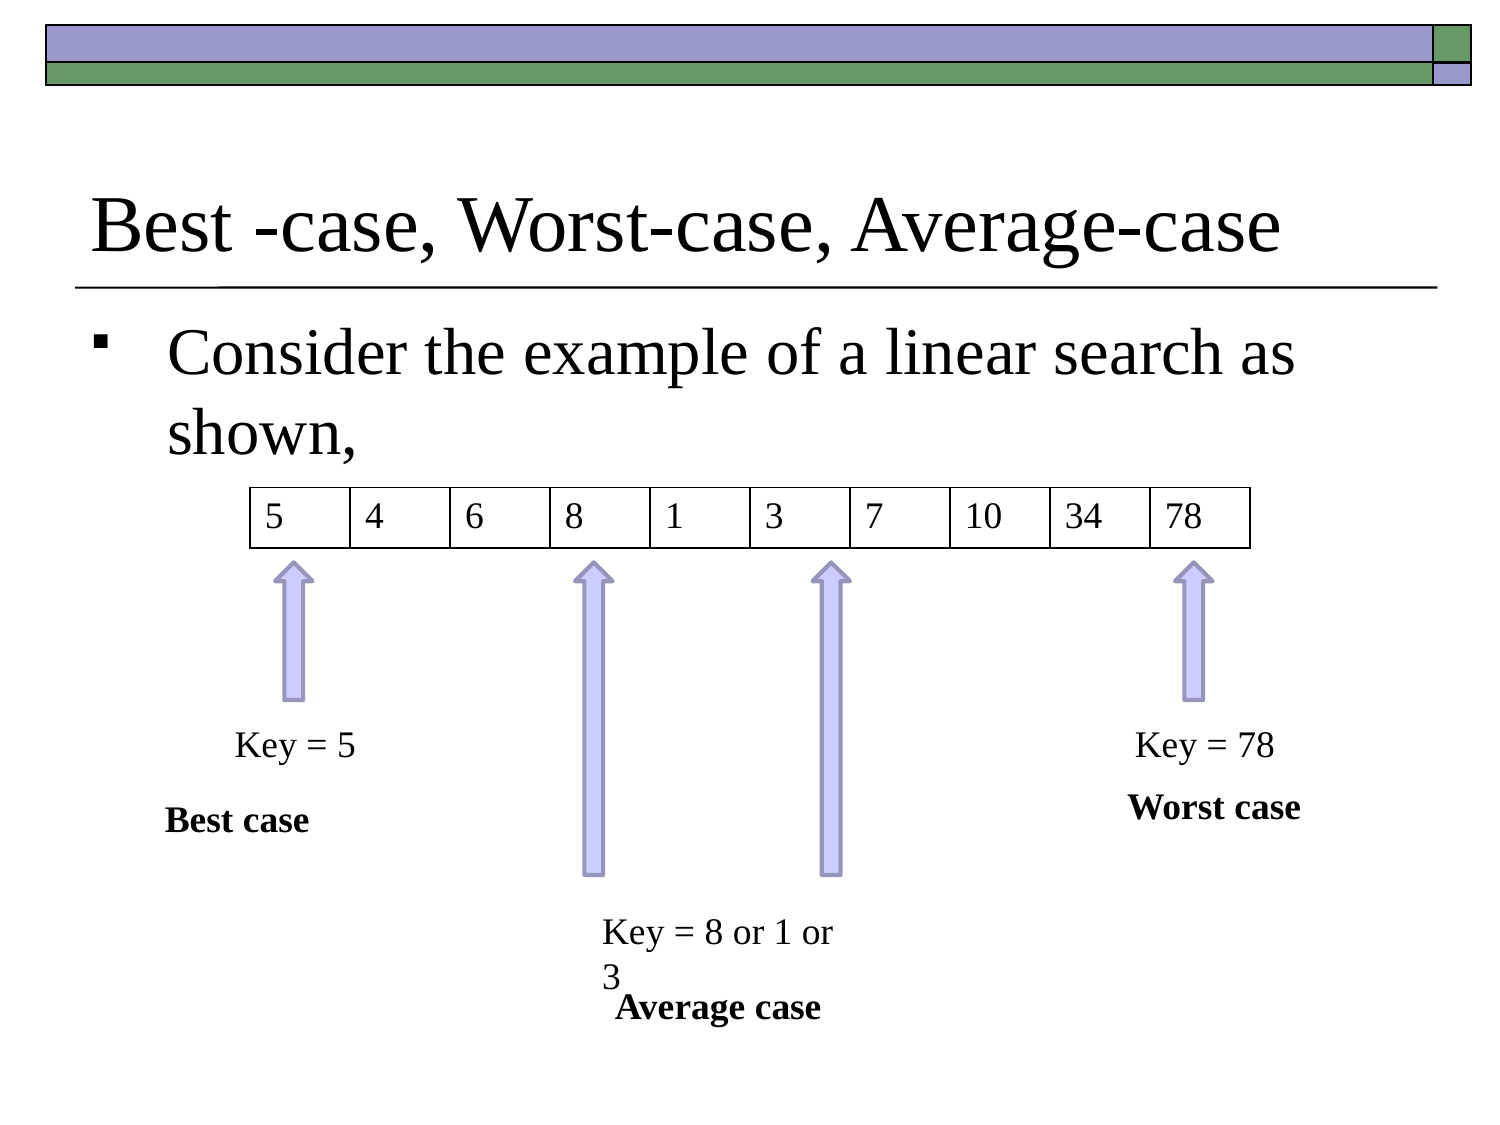

# Best -case, Worst-case, Average-case
Consider the example of a linear search as shown,

| 5 | 4 | 6 | 8 | 1 | 3 | 7 | 10 | 34 | 78 |
| --- | --- | --- | --- | --- | --- | --- | --- | --- | --- |

Key = 5
Key = 78
Worst case
Best case
Key = 8 or 1 or 3
Average case